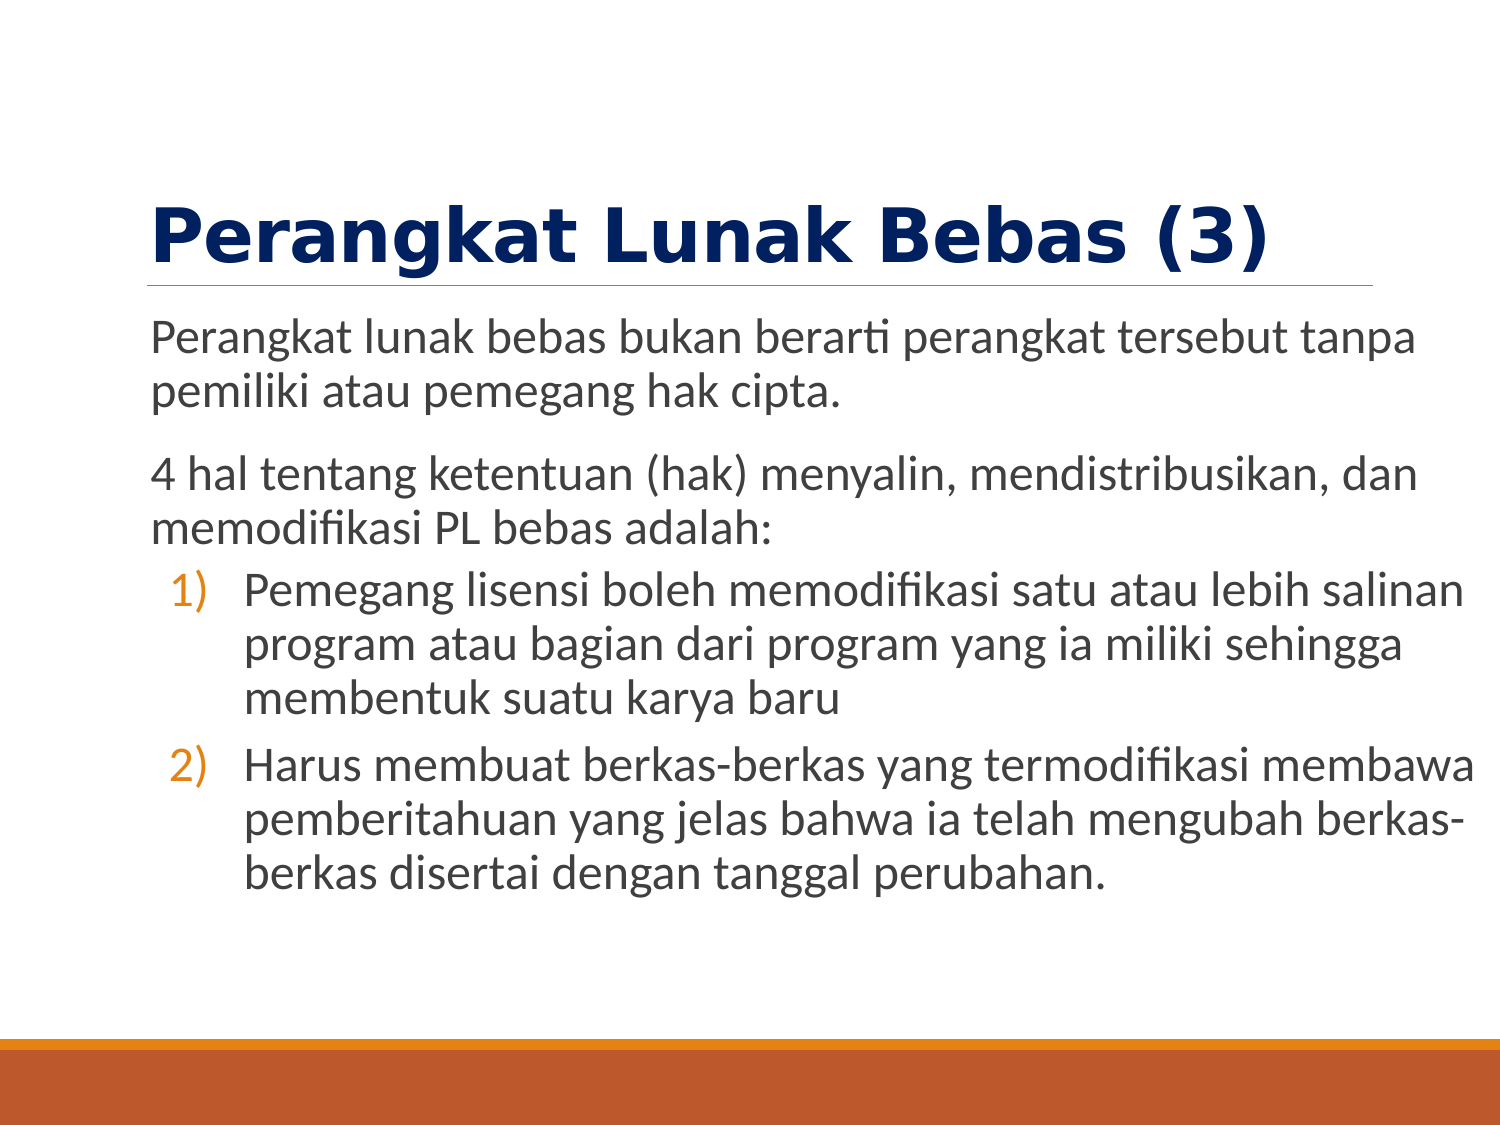

# Perangkat Lunak Bebas (3)
Perangkat lunak bebas bukan berarti perangkat tersebut tanpa pemiliki atau pemegang hak cipta.
4 hal tentang ketentuan (hak) menyalin, mendistribusikan, dan memodifikasi PL bebas adalah:
Pemegang lisensi boleh memodifikasi satu atau lebih salinan program atau bagian dari program yang ia miliki sehingga membentuk suatu karya baru
Harus membuat berkas-berkas yang termodifikasi membawa pemberitahuan yang jelas bahwa ia telah mengubah berkas-berkas disertai dengan tanggal perubahan.